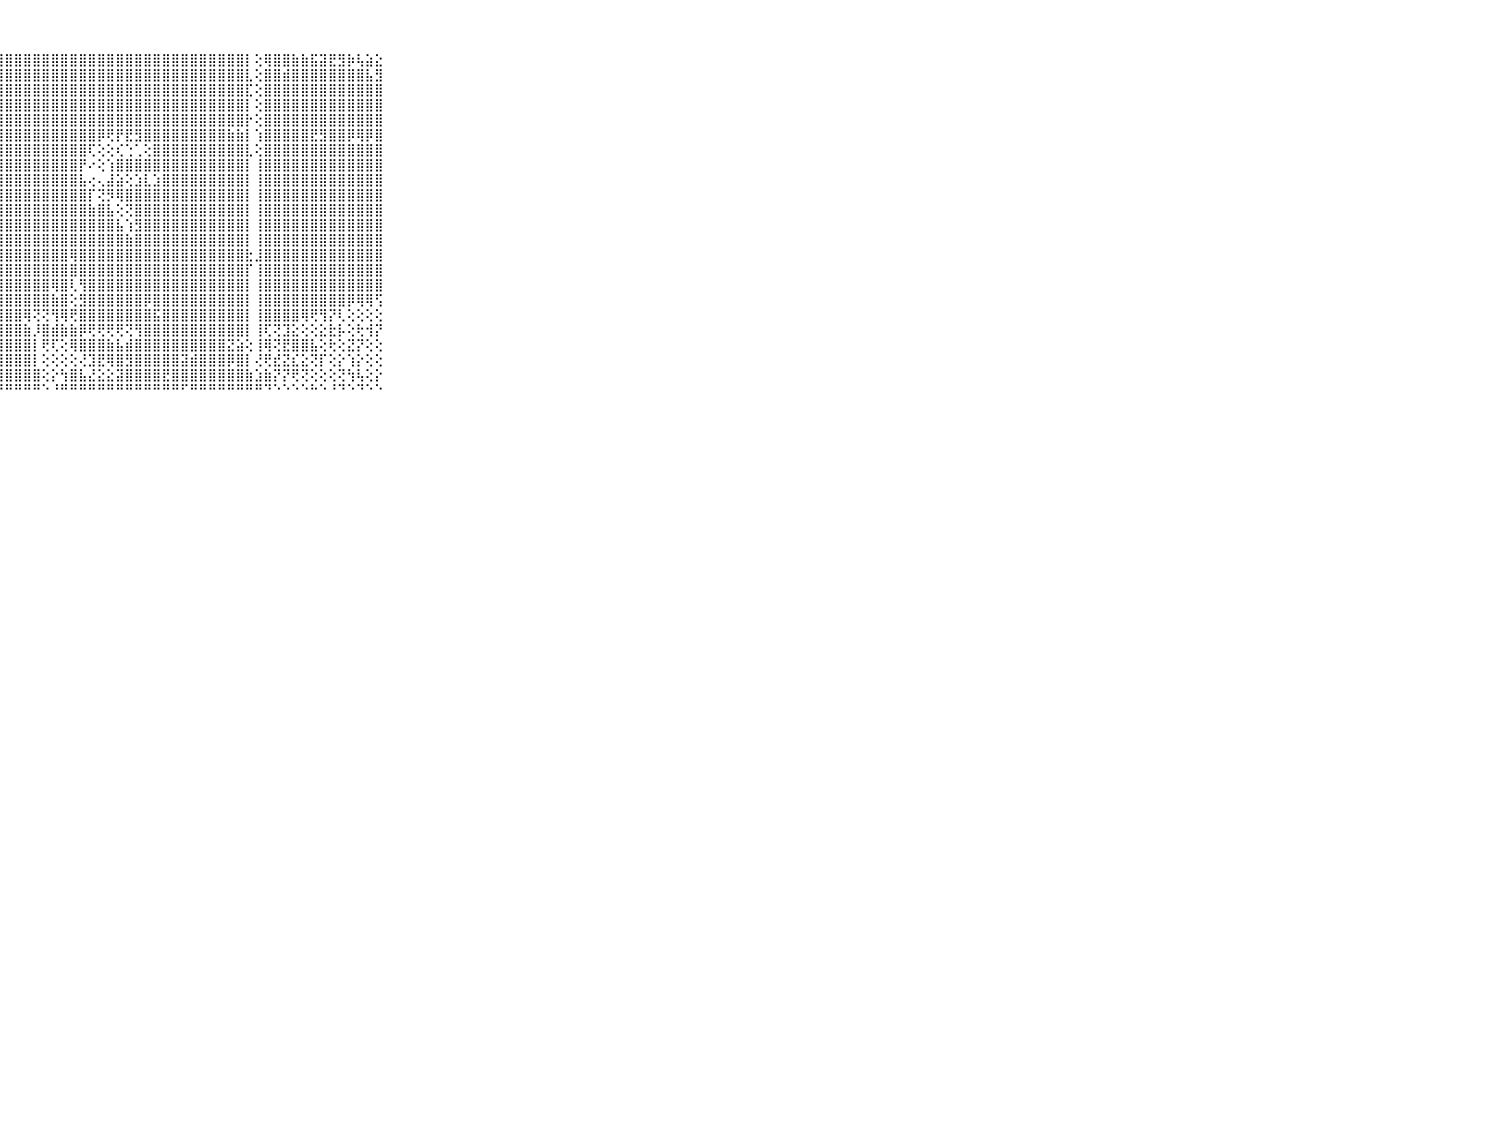

⠀⠀⠀⠀⠀⠀⠀⠀⠀⠀⠀⣿⣿⣿⣿⣿⣿⣿⣿⣿⣿⣿⣿⣿⣿⣿⣿⣿⣿⣿⣿⣿⣿⣿⣿⣿⣿⣿⣿⣿⣿⣿⣿⣿⣿⣿⣿⣿⣿⣿⣿⣿⣿⣿⡇⢕⢿⣿⣿⣷⣷⣯⣽⣟⣻⡷⢧⣵⣕⠀⠀⠀⠀⠀⠀⠀⠀⠀⠀⠀⠀
⠀⠀⠀⠀⠀⠀⠀⠀⠀⠀⠀⣿⣿⣿⣿⣿⣿⣿⣿⣿⣿⣿⣿⣿⣿⣿⣿⣿⣿⣿⣿⣿⣿⣿⣿⣿⣿⣿⣿⣿⣿⣿⣿⣿⣿⣿⣿⣿⣿⣿⣿⣿⣿⣿⣇⢕⣿⣿⣾⣿⣿⣿⣿⣿⣿⣿⣿⣧⣻⠀⠀⠀⠀⠀⠀⠀⠀⠀⠀⠀⠀
⠀⠀⠀⠀⠀⠀⠀⠀⠀⠀⠀⣿⣿⣿⣿⣿⣿⣿⣿⣿⣿⣿⣿⣿⣿⣿⣿⣿⣿⣿⣿⣿⣿⣿⣿⣿⣿⣿⣿⣿⣿⣿⣿⣿⣿⣿⣿⣿⣿⣿⣿⣿⣿⣿⣏⢕⣿⣿⣿⣿⣿⣿⣿⣿⣿⣿⣿⣿⣿⠀⠀⠀⠀⠀⠀⠀⠀⠀⠀⠀⠀
⠀⠀⠀⠀⠀⠀⠀⠀⠀⠀⠀⣿⣿⣿⣿⣿⣿⣿⣿⣿⣿⣿⣿⣿⣿⣿⣿⣿⣿⣿⣿⣿⣿⣿⣿⣿⣿⣿⣿⣿⣿⣿⣿⣿⣿⣿⣿⣿⣿⣿⣿⣿⣿⣿⡇⢕⣿⣿⣿⣿⣿⣿⣿⣿⣿⣿⣿⣿⣿⠀⠀⠀⠀⠀⠀⠀⠀⠀⠀⠀⠀
⠀⠀⠀⠀⠀⠀⠀⠀⠀⠀⠀⣿⣿⣿⣿⣿⣿⣿⣿⣿⣿⣿⣿⣿⣿⣿⣿⣿⣿⣿⣿⣿⣿⣿⣿⣿⣿⣿⣿⣿⣿⣿⣿⣿⣿⣿⣿⣿⣿⣿⣿⣿⣿⣿⡗⢕⣿⣿⣿⣿⣿⣿⣿⣿⣿⣿⣿⣿⣿⠀⠀⠀⠀⠀⠀⠀⠀⠀⠀⠀⠀
⠀⠀⠀⠀⠀⠀⠀⠀⠀⠀⠀⣿⣿⣿⣿⣿⣿⣿⣿⣿⣿⣿⣿⣿⣿⣿⣿⣿⣿⣿⣿⣿⣿⣿⣿⣿⣿⣿⡿⢟⡟⣟⣻⣿⣿⣿⣿⣿⣿⣿⣿⣿⣷⣷⡇⢱⣿⣿⣿⣿⣿⣟⣻⣿⣿⡿⢿⡿⣿⠀⠀⠀⠀⠀⠀⠀⠀⠀⠀⠀⠀
⠀⠀⠀⠀⠀⠀⠀⠀⠀⠀⠀⣿⣿⣿⣿⣿⣿⣿⣿⣿⣿⣿⣿⣿⣿⣿⣿⣿⣿⣿⣿⣿⣿⣿⣿⣿⣿⢏⢕⢕⢎⢑⢁⢕⣿⣿⣿⣿⣿⣿⣿⣿⣿⣿⣇⢕⣿⣿⣿⣿⣿⣿⣿⣿⣿⣿⣿⣿⣿⠀⠀⠀⠀⠀⠀⠀⠀⠀⠀⠀⠀
⠀⠀⠀⠀⠀⠀⠀⠀⠀⠀⠀⣿⣿⣿⣿⣿⣿⣿⣿⣿⣿⣿⣿⣿⣿⣿⣿⣿⣿⣿⣿⣿⣿⣿⣿⣿⡟⠔⢕⢱⣿⣿⣿⣿⣿⣿⣿⣿⣿⣿⣿⣿⣿⣿⡇⢸⣿⣿⣿⣿⣿⣿⣿⣿⣿⣿⣿⣿⣿⠀⠀⠀⠀⠀⠀⠀⠀⠀⠀⠀⠀
⠀⠀⠀⠀⠀⠀⠀⠀⠀⠀⠀⣿⣿⣿⣿⣿⣿⣿⣿⣿⣿⣿⣿⣿⣿⣿⣿⣿⣿⣿⣿⣿⣿⣿⣿⣿⣧⢔⢄⣼⣵⢕⣱⣇⣱⣿⣿⣿⣿⣿⣿⣿⣿⣿⡇⢸⣿⣿⣿⣿⣿⣿⣿⣿⣿⣿⣿⣿⣿⠀⠀⠀⠀⠀⠀⠀⠀⠀⠀⠀⠀
⠀⠀⠀⠀⠀⠀⠀⠀⠀⠀⠀⣿⣿⣿⣿⣿⣿⣿⣿⣿⣿⣿⣿⣿⣿⣿⣿⣿⣿⣿⣿⣿⣿⣿⣿⣿⣿⡏⢝⡻⢿⣿⣿⣿⣿⣿⣿⣿⣿⣿⣿⣿⣿⣿⡇⢸⣿⣿⣿⣿⣿⣿⣿⣿⣿⣿⣿⣿⣿⠀⠀⠀⠀⠀⠀⠀⠀⠀⠀⠀⠀
⠀⠀⠀⠀⠀⠀⠀⠀⠀⠀⠀⣿⣿⣿⣿⣿⣿⣿⣿⣿⣿⣿⣿⣿⣿⣿⣿⣿⣿⣿⣿⣿⣿⣿⣿⣿⣿⣷⣿⣧⢕⢝⣿⣿⣿⣿⣿⣿⣿⣿⣿⣿⣿⣿⡇⢸⣿⣿⣿⣿⣿⣿⣿⣿⣿⣿⣿⣿⣿⠀⠀⠀⠀⠀⠀⠀⠀⠀⠀⠀⠀
⠀⠀⠀⠀⠀⠀⠀⠀⠀⠀⠀⣿⣿⣿⣿⣿⣿⣿⣿⣿⣿⣿⣿⣿⣿⣿⣿⣿⣿⣿⣿⣿⣿⣿⣿⣿⣿⣿⣿⣿⣧⢱⣻⣿⣿⣿⣿⣿⣿⣿⣿⣿⣿⣿⡇⢸⣿⣿⣿⣿⣿⣿⣿⣿⣿⣿⣿⣿⣿⠀⠀⠀⠀⠀⠀⠀⠀⠀⠀⠀⠀
⠀⠀⠀⠀⠀⠀⠀⠀⠀⠀⠀⣿⣿⣿⣿⣿⣿⣿⣿⣿⣿⣿⣿⣿⣿⣿⣿⣿⣿⣿⣿⣿⣿⣿⣿⣿⣿⣿⣿⣿⣿⣷⣿⣿⣿⣿⣿⣿⣿⣿⣿⣿⣿⣿⡇⢸⣿⣿⣿⣿⣿⣿⣿⣿⣿⣿⣿⣿⣿⠀⠀⠀⠀⠀⠀⠀⠀⠀⠀⠀⠀
⠀⠀⠀⠀⠀⠀⠀⠀⠀⠀⠀⣿⣿⣿⣿⣿⣿⣿⣿⣿⣿⣿⣿⣿⣿⣿⣿⣿⣿⣿⣿⣿⣿⣿⣿⢿⣿⣿⣿⣿⣿⣿⣿⣿⣿⣿⣿⣿⣿⣿⣿⣿⣿⣿⣗⣸⣿⣿⣿⣿⣿⣿⣿⣿⣿⣿⣿⣿⣿⠀⠀⠀⠀⠀⠀⠀⠀⠀⠀⠀⠀
⠀⠀⠀⠀⠀⠀⠀⠀⠀⠀⠀⣿⣿⣿⣿⣿⣿⣿⣿⣿⣿⣿⣿⣿⣿⣿⣿⣿⣿⣿⣿⣿⣿⣿⣿⣿⣿⣿⣿⣿⣿⣿⣿⣿⣿⣿⣿⣿⣿⣿⣿⣿⣿⣿⡏⢸⣿⣿⣿⣿⣿⣿⣿⣿⣿⣿⣿⣿⣿⠀⠀⠀⠀⠀⠀⠀⠀⠀⠀⠀⠀
⠀⠀⠀⠀⠀⠀⠀⠀⠀⠀⠀⣿⣿⣿⣿⣿⣿⣿⣿⣿⣿⣿⣿⣿⣿⣿⣿⣿⣿⣿⣿⣿⣿⢿⣿⢇⢻⣿⣿⣿⣿⣿⣿⣿⣿⣿⣿⣿⣿⣿⣿⣿⣿⣿⡇⢸⣿⣿⣿⣿⣿⣿⣿⣿⣿⣿⣿⣿⣿⠀⠀⠀⠀⠀⠀⠀⠀⠀⠀⠀⠀
⠀⠀⠀⠀⠀⠀⠀⠀⠀⠀⠀⣿⣿⣿⣿⣿⣿⣿⣿⣿⣿⣿⣿⣿⣿⣿⣿⣿⣿⣿⣿⣿⣿⣷⣿⢕⣻⣿⣿⣿⣿⣿⣿⡿⣿⣿⣿⣿⣿⣿⣿⣿⣿⣿⡇⢸⣿⣿⣿⣿⣿⣿⣿⣿⣿⡿⢿⢿⢫⠀⠀⠀⠀⠀⠀⠀⠀⠀⠀⠀⠀
⠀⠀⠀⠀⠀⠀⠀⠀⠀⠀⠀⣿⣿⣿⣿⣿⣿⣿⣿⣿⣿⣿⣿⣿⣿⣿⣿⣿⣿⣿⢿⢝⢝⢻⢿⢟⣿⣿⣿⣿⣿⣿⣿⣿⣯⣿⣿⣿⣿⣿⣿⣿⣿⣿⡇⢸⣿⣿⣿⣿⢿⢟⢻⡝⢇⢕⢕⢕⢕⠀⠀⠀⠀⠀⠀⠀⠀⠀⠀⠀⠀
⠀⠀⠀⠀⠀⠀⠀⠀⠀⠀⠀⣿⣿⣿⣿⣿⣿⣿⣿⣿⣿⣿⣿⣿⣿⣿⣿⣿⣿⣿⣷⡸⣿⣾⣷⣷⡿⢟⢟⢟⢟⢝⢻⣿⣿⣿⣿⣿⣿⣿⣿⣿⣿⣿⡇⢸⢏⢝⣹⣕⢕⢕⣕⣗⡧⢕⢗⢺⡝⠀⠀⠀⠀⠀⠀⠀⠀⠀⠀⠀⠀
⠀⠀⠀⠀⠀⠀⠀⠀⠀⠀⠀⣿⣿⣿⣿⣿⣿⣿⣿⣿⣿⣿⣿⣿⣿⣿⣿⣿⣿⣿⣿⡇⢟⢏⢕⢿⣿⣿⣿⣷⣧⣾⣿⣿⣿⣿⣿⣿⣿⣿⣿⣿⣝⣵⢕⢸⢿⢝⣟⣿⣿⣧⢕⢗⢕⣝⡝⢕⢕⠀⠀⠀⠀⠀⠀⠀⠀⠀⠀⠀⠀
⠀⠀⠀⠀⠀⠀⠀⠀⠀⠀⠀⣿⣿⣿⣿⣿⣿⣿⣿⣿⣿⣿⣿⣿⣿⣿⣿⣿⣿⣿⣿⡇⢕⢕⢕⢕⢜⣹⣟⢿⣿⣻⣿⣿⣿⣿⣿⣽⣾⣿⣿⣿⡿⣿⡇⢜⢟⣞⣝⣎⣕⢝⡏⢕⡕⢱⡕⢕⢕⠀⠀⠀⠀⠀⠀⠀⠀⠀⠀⠀⠀
⠀⠀⠀⠀⠀⠀⠀⠀⠀⠀⠀⣿⣿⣿⣿⣿⣿⣿⣿⣿⣿⣿⣿⣿⣿⣿⣿⣿⣿⣿⣿⣿⢕⡕⢳⣿⣧⣜⣕⣕⣽⣿⣿⣿⣿⣟⣿⣿⣿⣿⣿⣿⣿⣿⣷⣱⣷⡝⡝⢟⢝⢕⢕⢕⢝⢳⢧⢕⡕⠀⠀⠀⠀⠀⠀⠀⠀⠀⠀⠀⠀
⠀⠀⠀⠀⠀⠀⠀⠀⠀⠀⠀⠛⠛⠛⠛⠛⠛⠛⠛⠛⠛⠛⠛⠛⠛⠛⠛⠛⠛⠛⠛⠛⠑⠘⠛⠛⠛⠛⠛⠛⠛⠛⠛⠛⠛⠛⠛⠋⠛⠛⠛⠛⠛⠛⠛⠛⠙⠑⠑⠑⠑⠓⠑⠘⠙⠑⠙⠑⠑⠀⠀⠀⠀⠀⠀⠀⠀⠀⠀⠀⠀